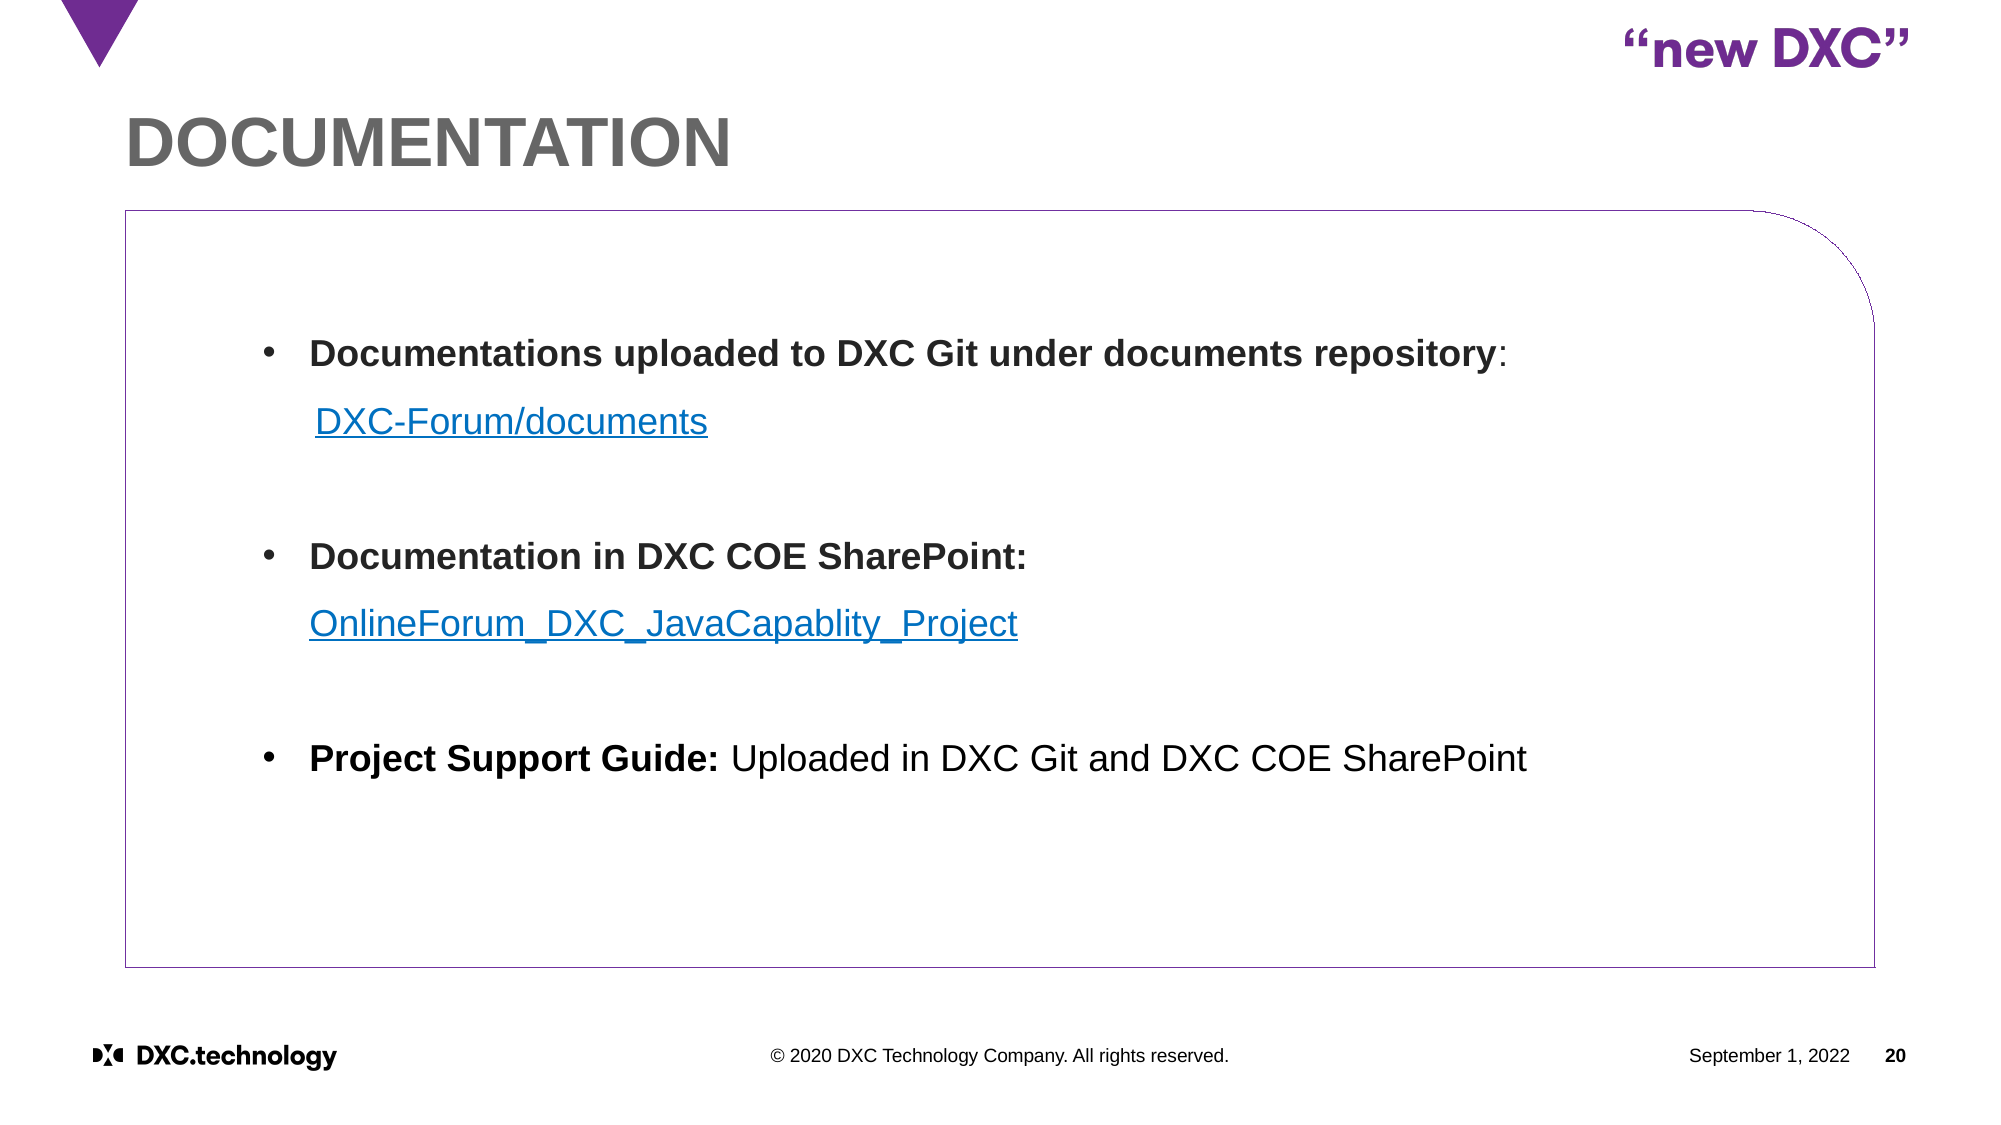

# DOCUMENTATION

Documentations uploaded to DXC Git under documents repository:
     DXC-Forum/documents

Documentation in DXC COE SharePoint: OnlineForum_DXC_JavaCapablity_Project

Project Support Guide: Uploaded in DXC Git and DXC COE SharePoint